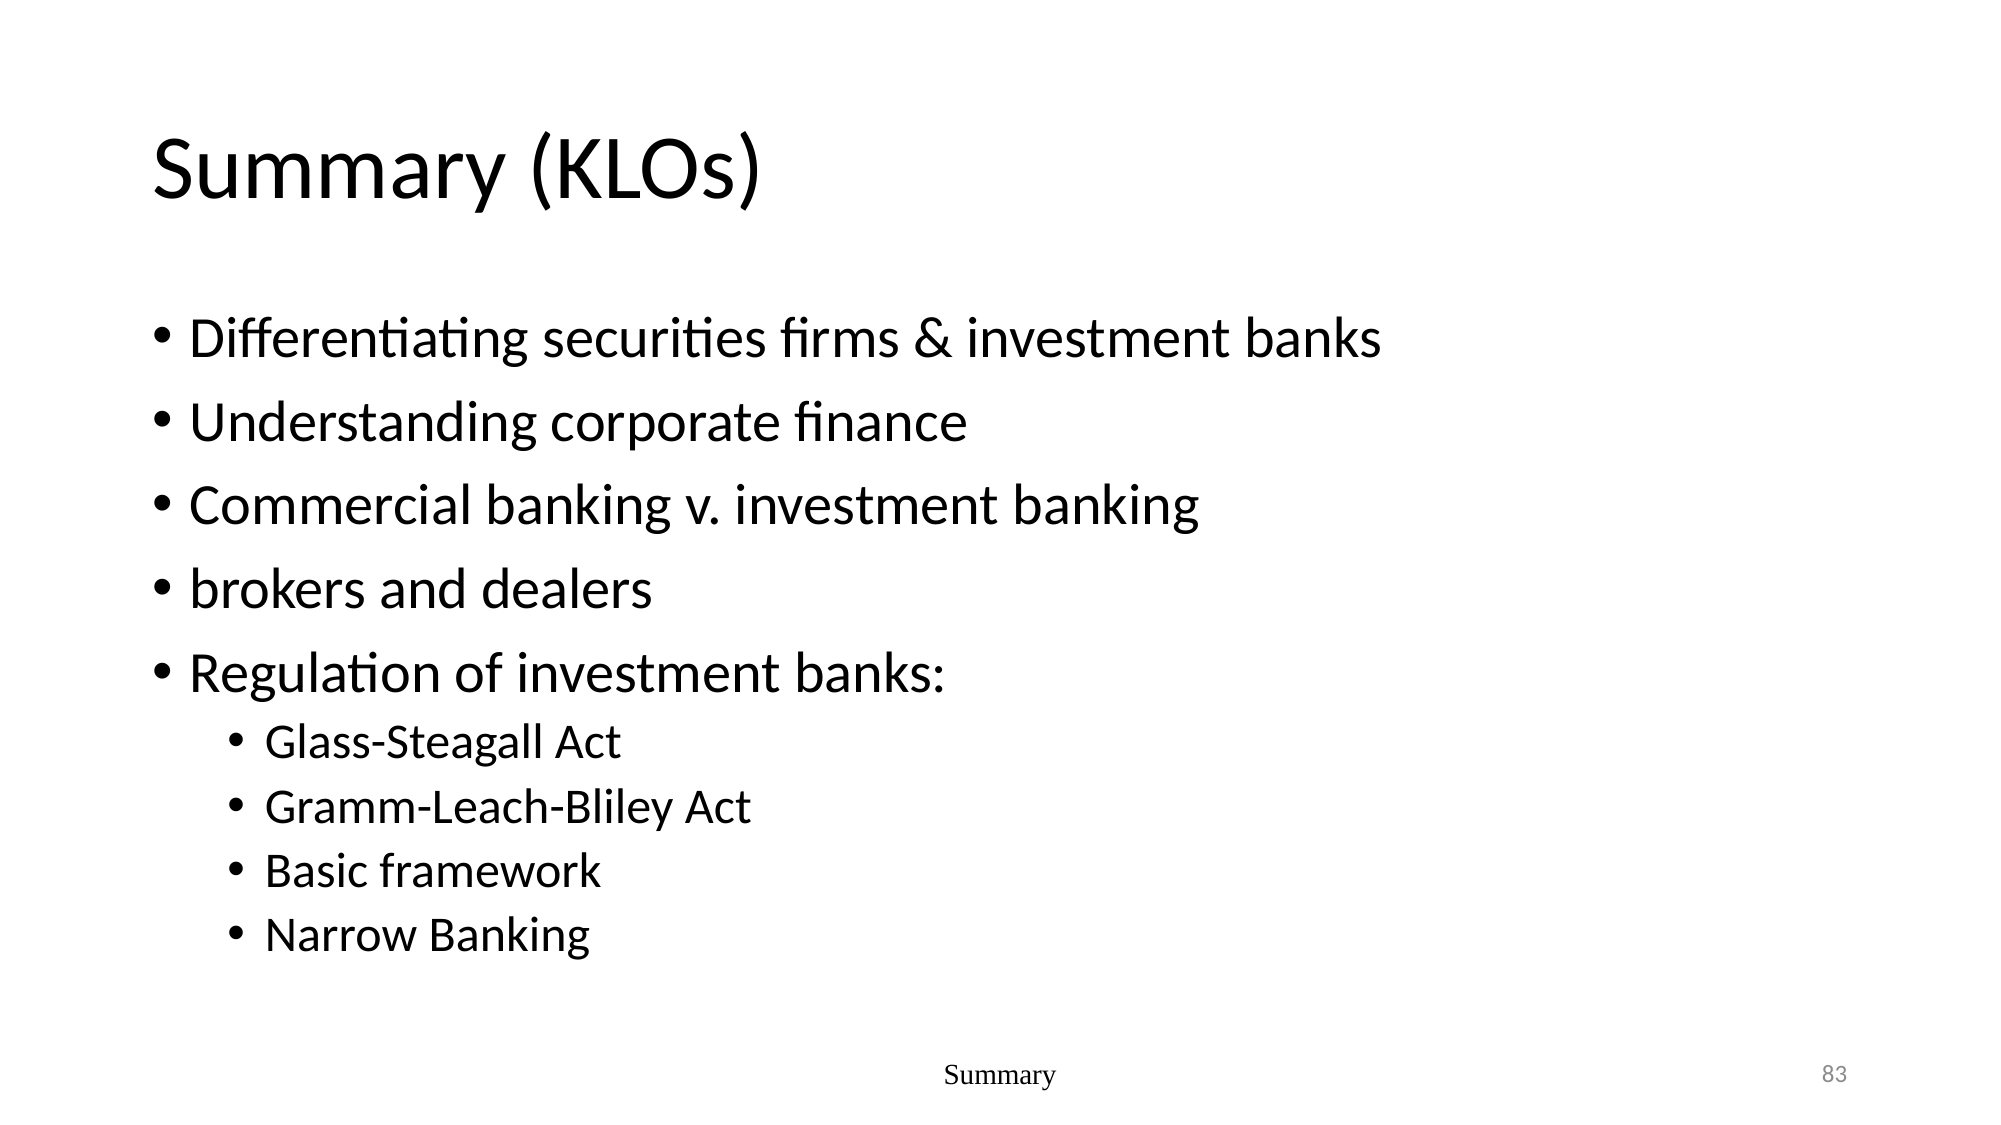

# Summary (KLOs)
Differentiating securities firms & investment banks
Understanding corporate finance
Commercial banking v. investment banking
brokers and dealers
Regulation of investment banks:
Glass-Steagall Act
Gramm-Leach-Bliley Act
Basic framework
Narrow Banking
83
Summary